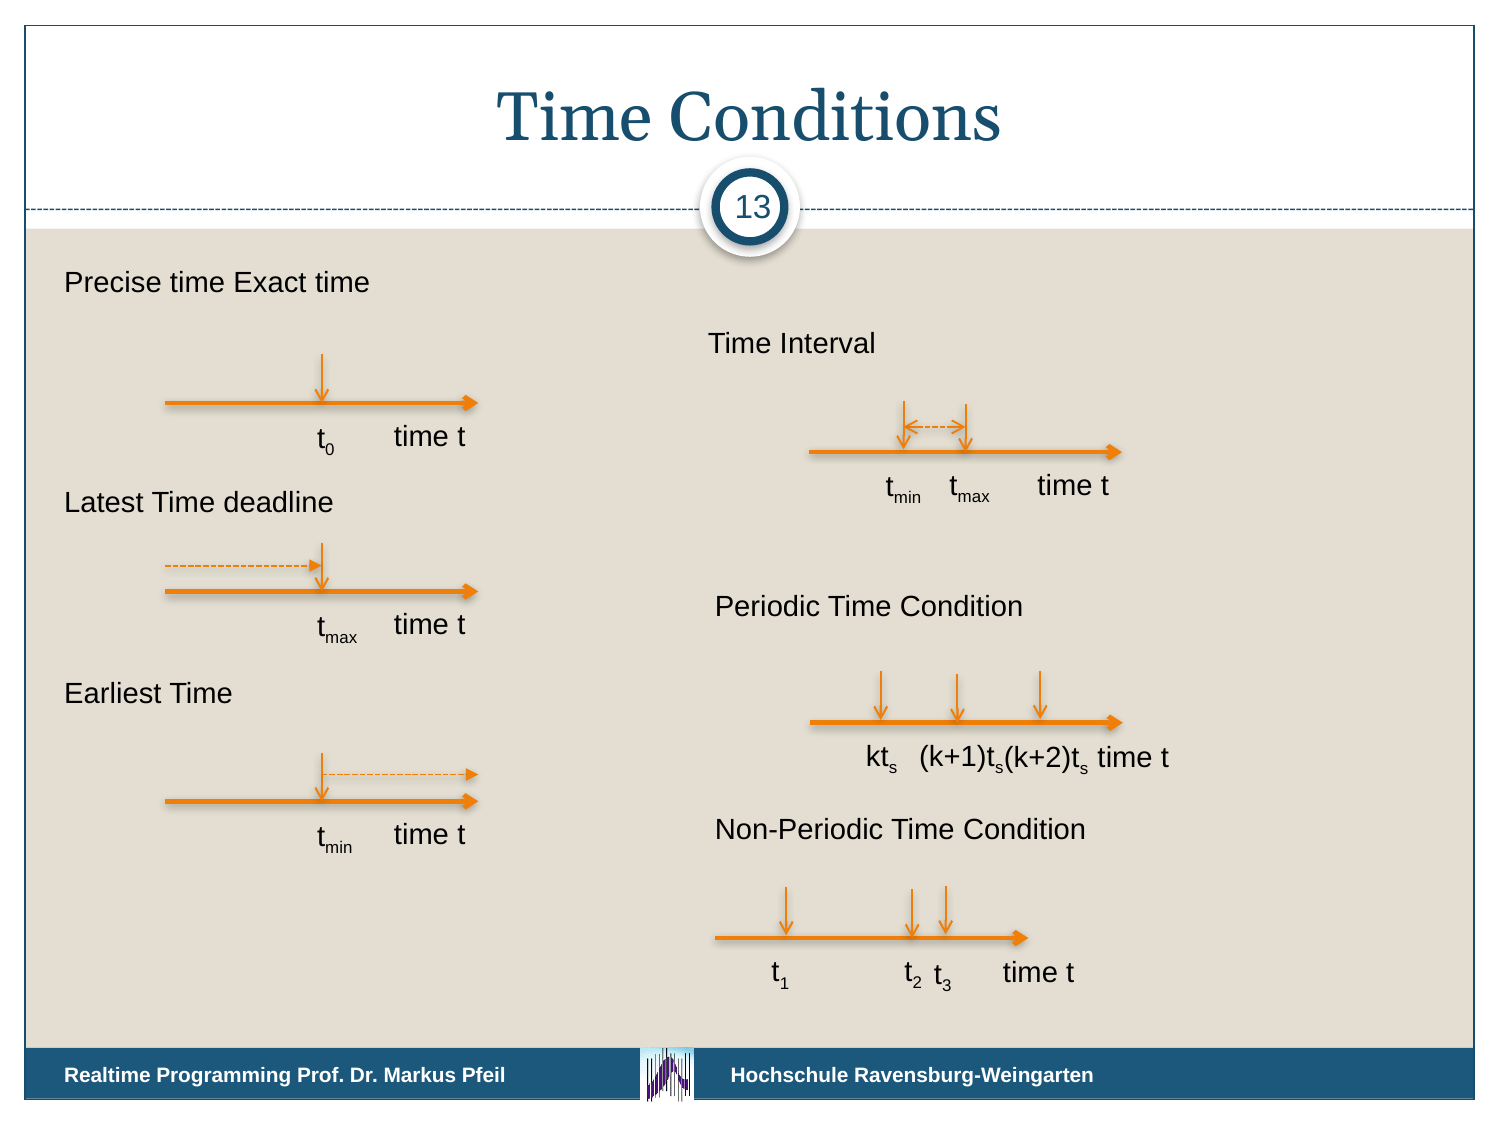

# Time Conditions
13
Precise time Exact time
Time Interval
time t
t0
time t
tmin
tmax
Latest Time deadline
time t
tmax
Periodic Time Condition
Earliest Time
kts
time t
(k+1)ts
(k+2)ts
time t
tmin
Non-Periodic Time Condition
t1
time t
t2
t3
Realtime Programming Prof. Dr. Markus Pfeil